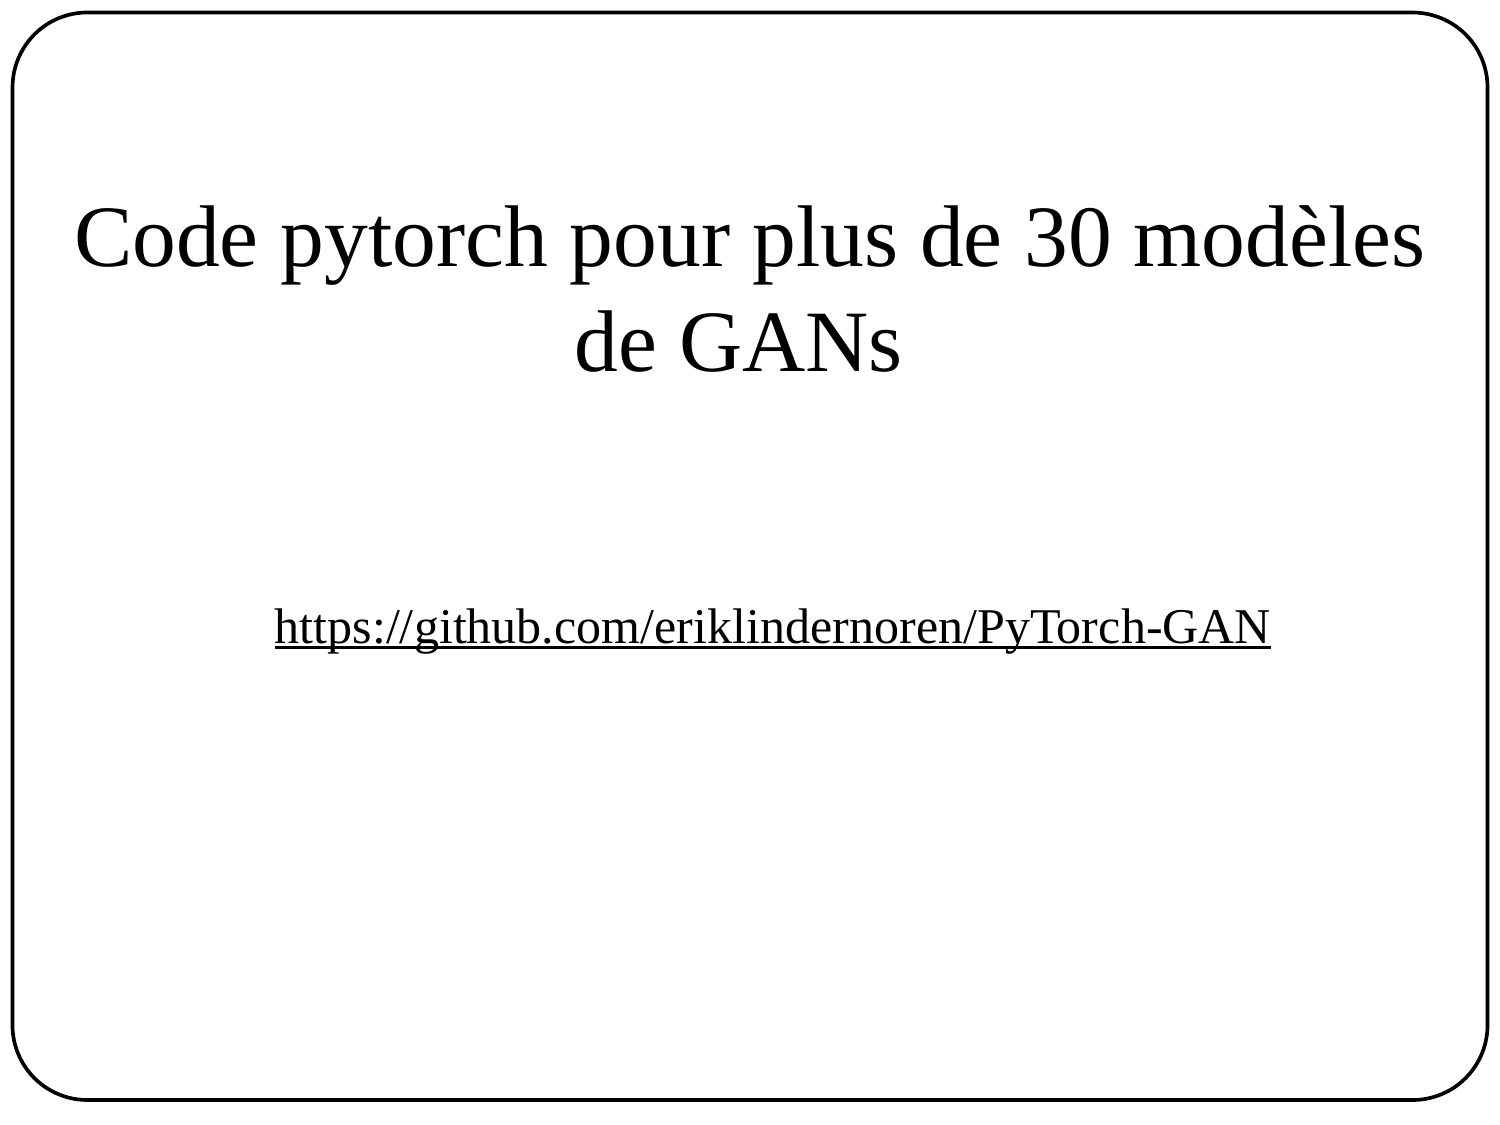

# Code pytorch pour plus de 30 modèles de GANs
https://github.com/eriklindernoren/PyTorch-GAN